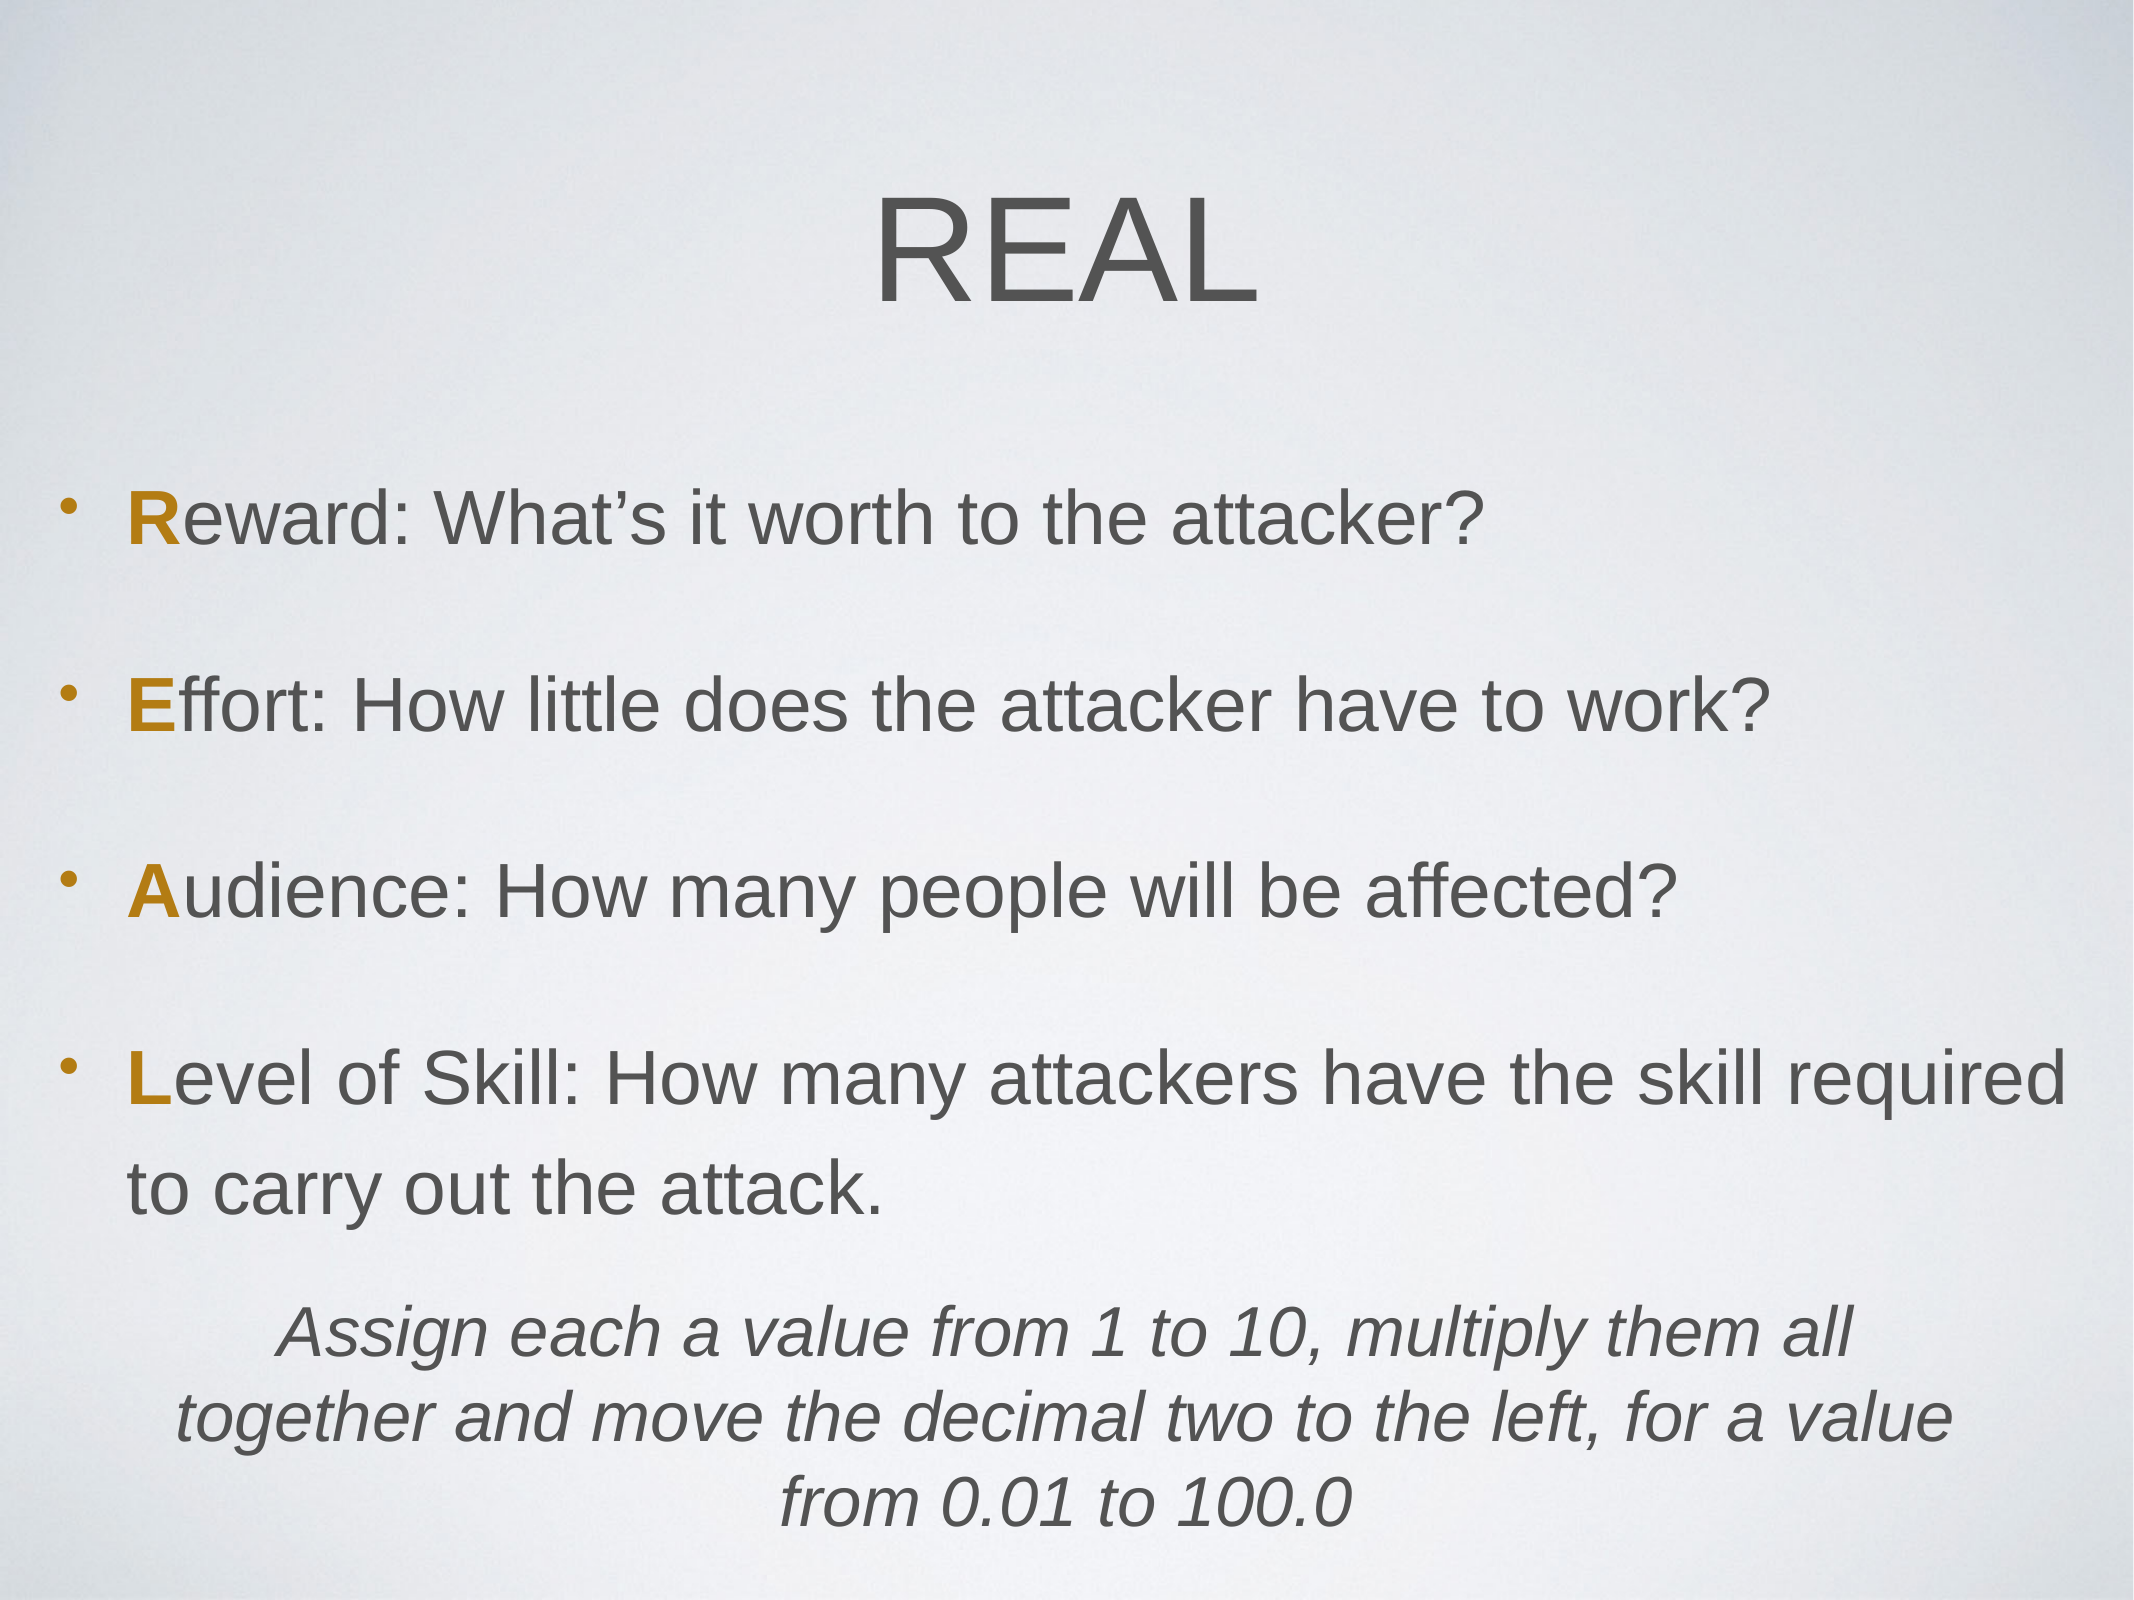

# REAL
Reward: What’s it worth to the attacker?
Effort: How little does the attacker have to work?
Audience: How many people will be affected?
Level of Skill: How many attackers have the skill required to carry out the attack.
Assign each a value from 1 to 10, multiply them all together and move the decimal two to the left, for a value from 0.01 to 100.0